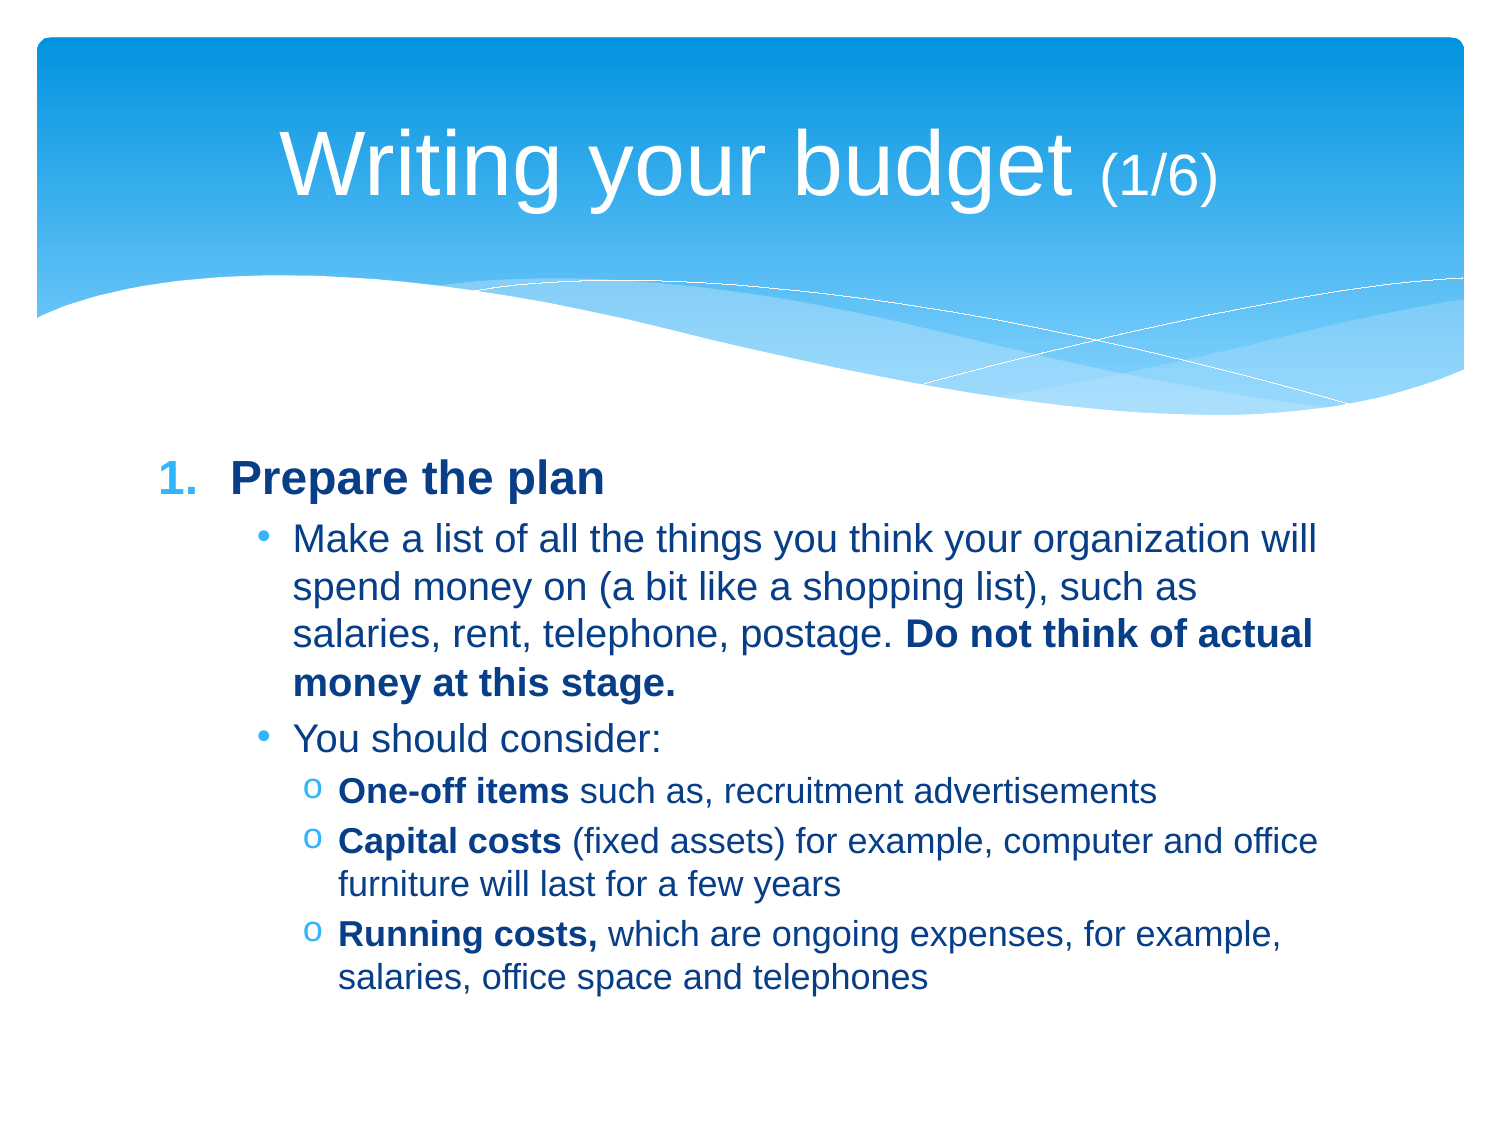

# Writing your budget (1/6)
Prepare the plan
Make a list of all the things you think your organization will spend money on (a bit like a shopping list), such as salaries, rent, telephone, postage. Do not think of actual money at this stage.
You should consider:
One-off items such as, recruitment advertisements
Capital costs (fixed assets) for example, computer and office furniture will last for a few years
Running costs, which are ongoing expenses, for example, salaries, office space and telephones